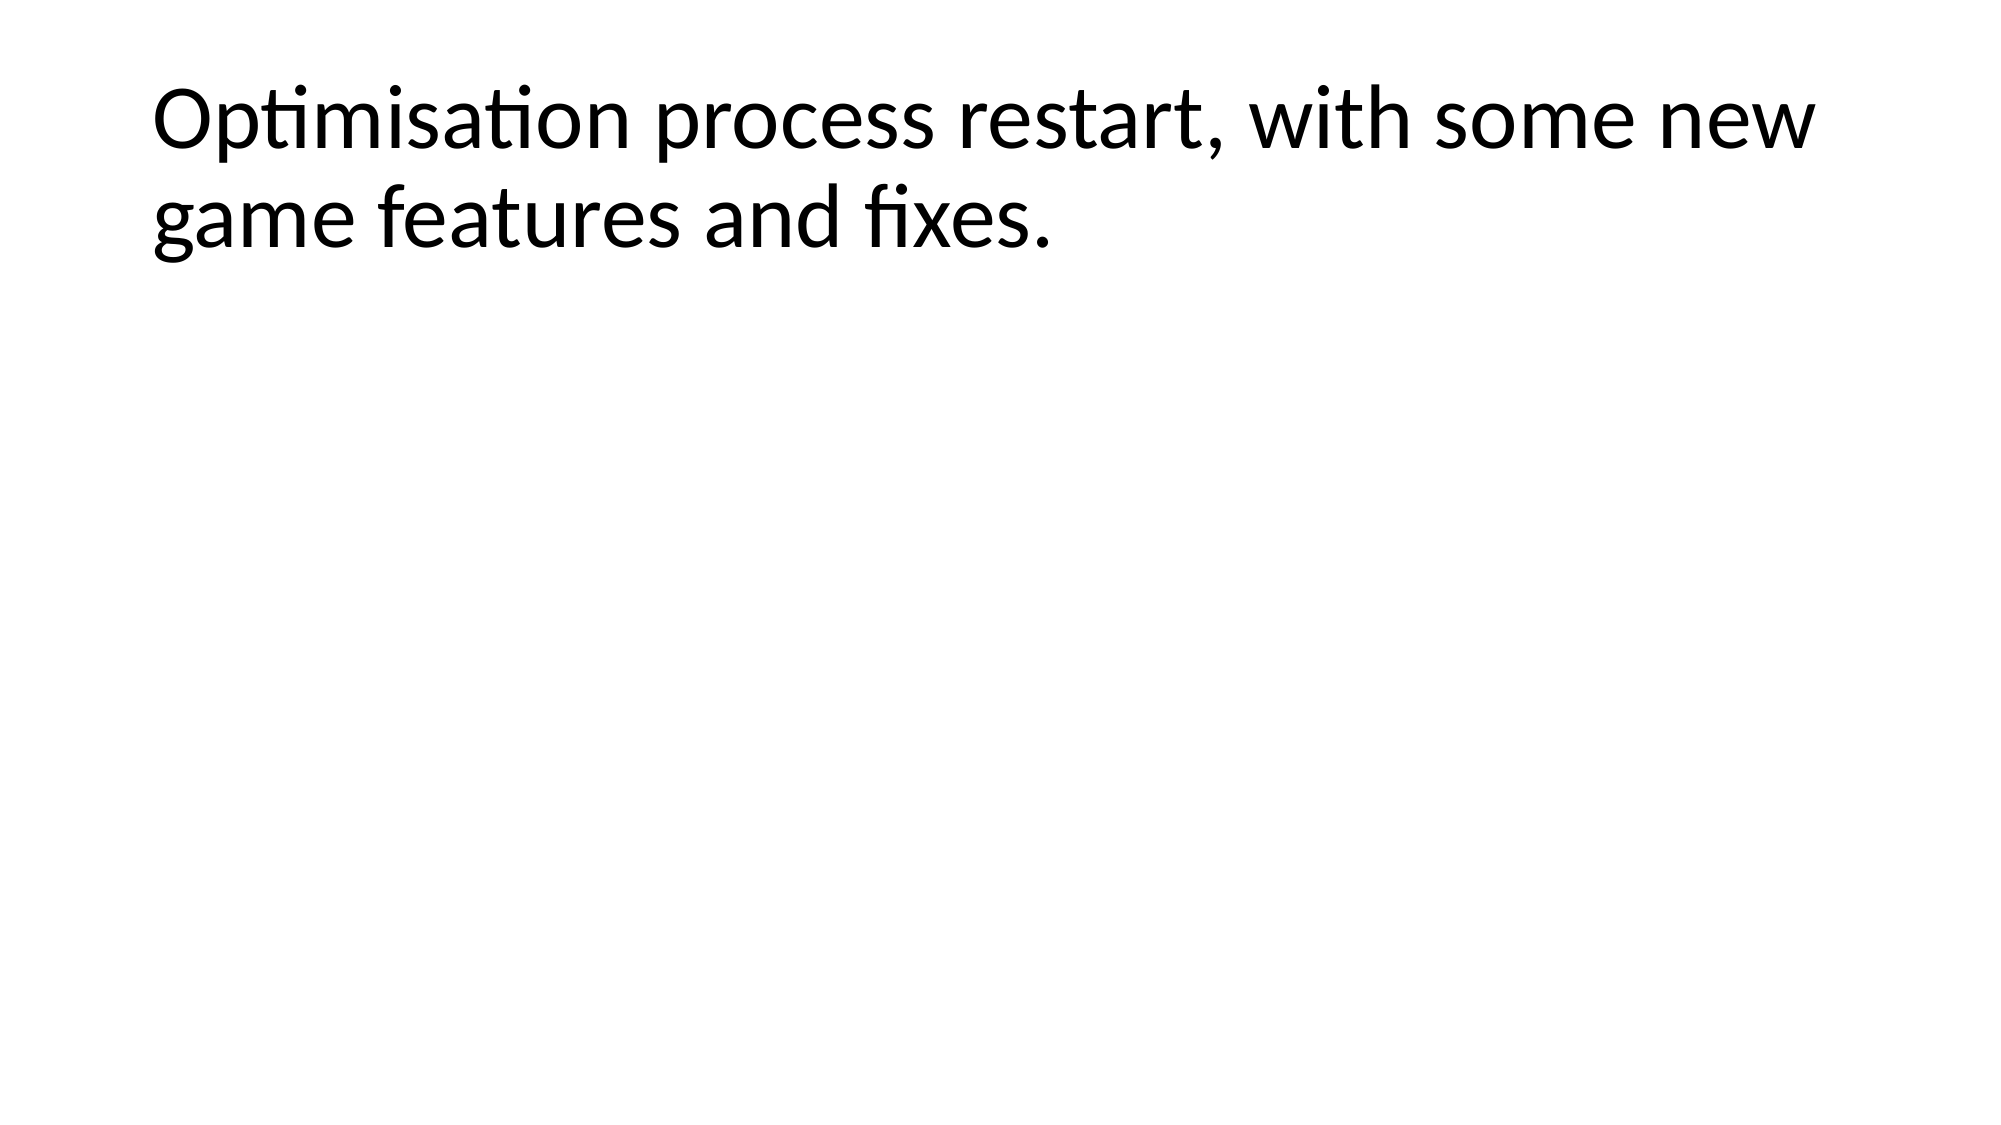

# Optimisation process restart, with some new game features and fixes.